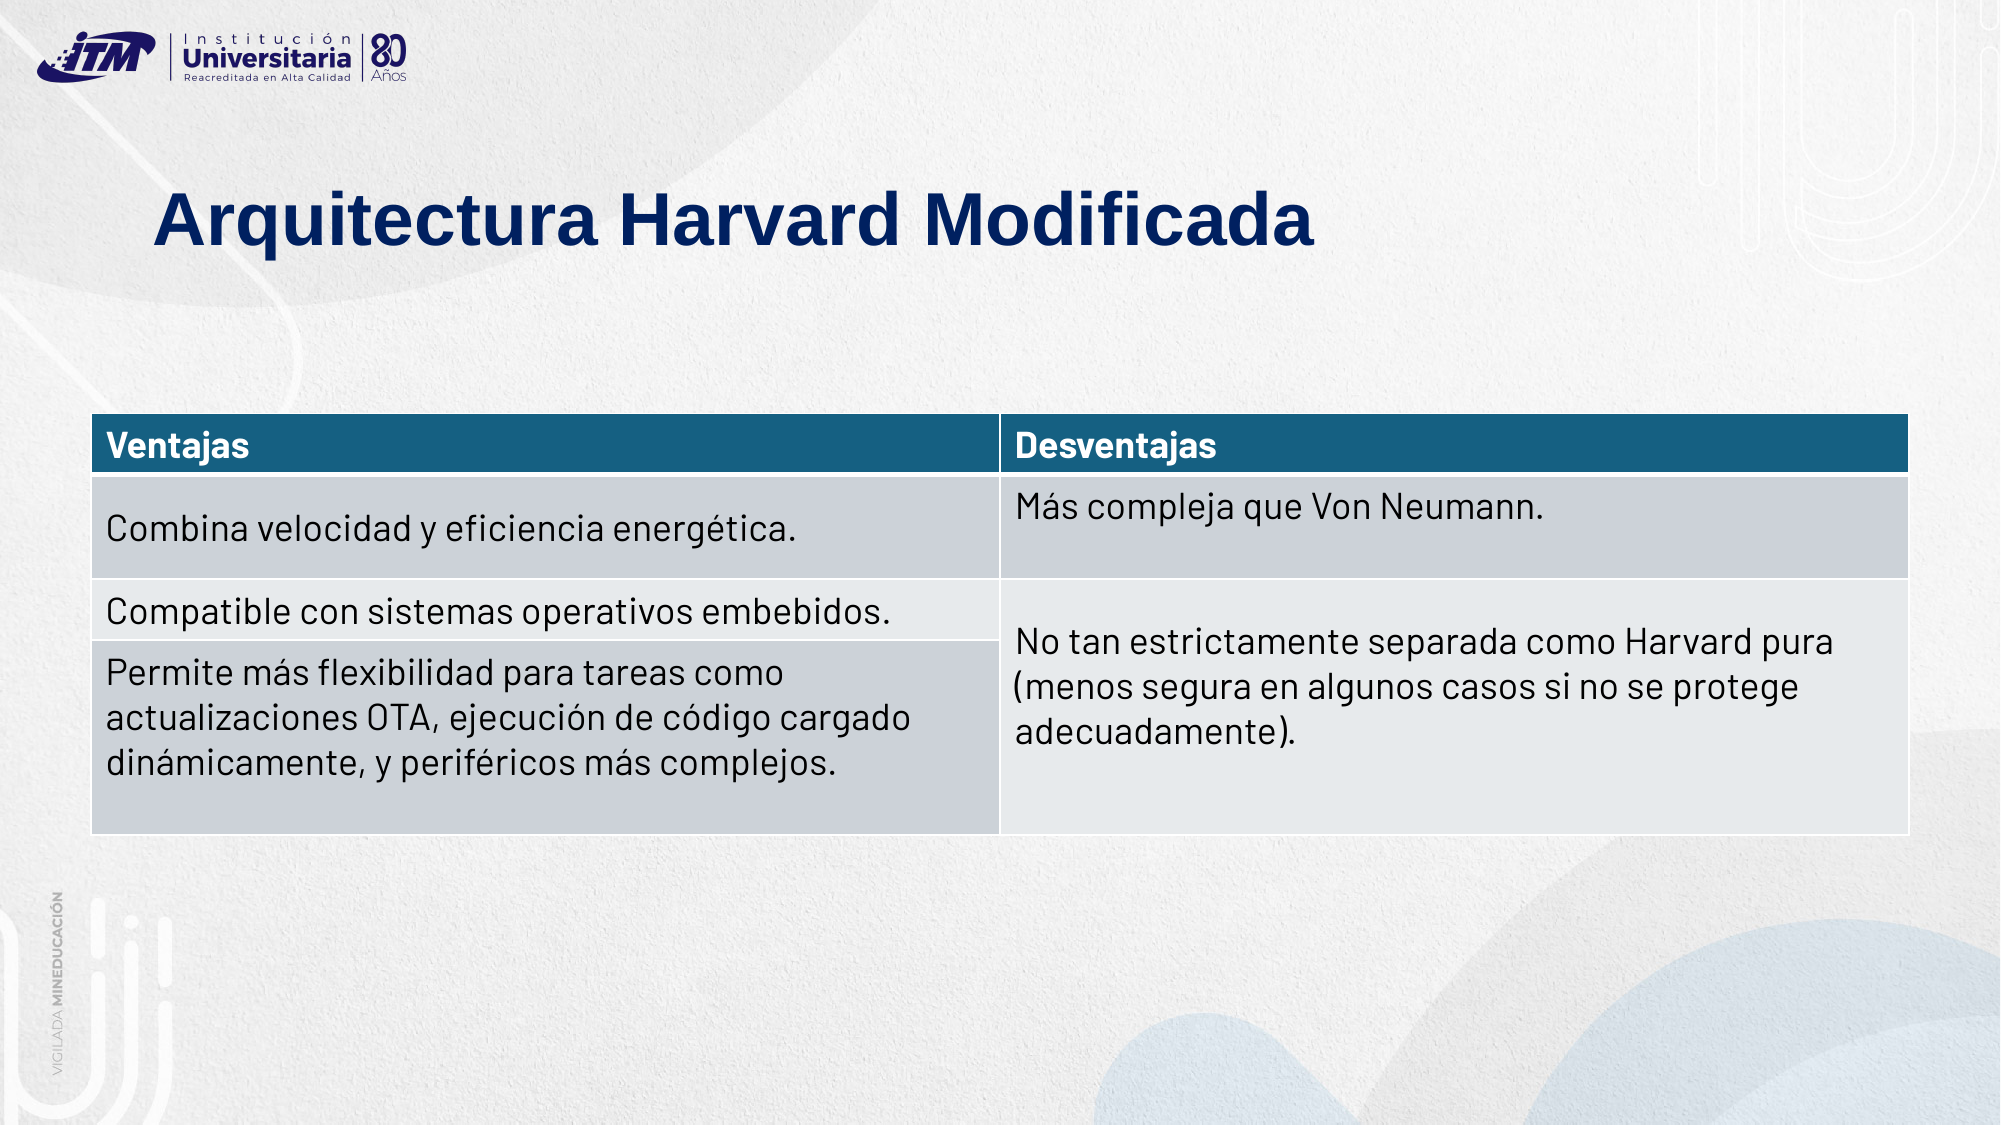

# Arquitectura Harvard Modificada
| Ventajas | Desventajas |
| --- | --- |
| Combina velocidad y eficiencia energética. | Más compleja que Von Neumann. |
| Compatible con sistemas operativos embebidos. | No tan estrictamente separada como Harvard pura (menos segura en algunos casos si no se protege adecuadamente). |
| Permite más flexibilidad para tareas como actualizaciones OTA, ejecución de código cargado dinámicamente, y periféricos más complejos. |  |